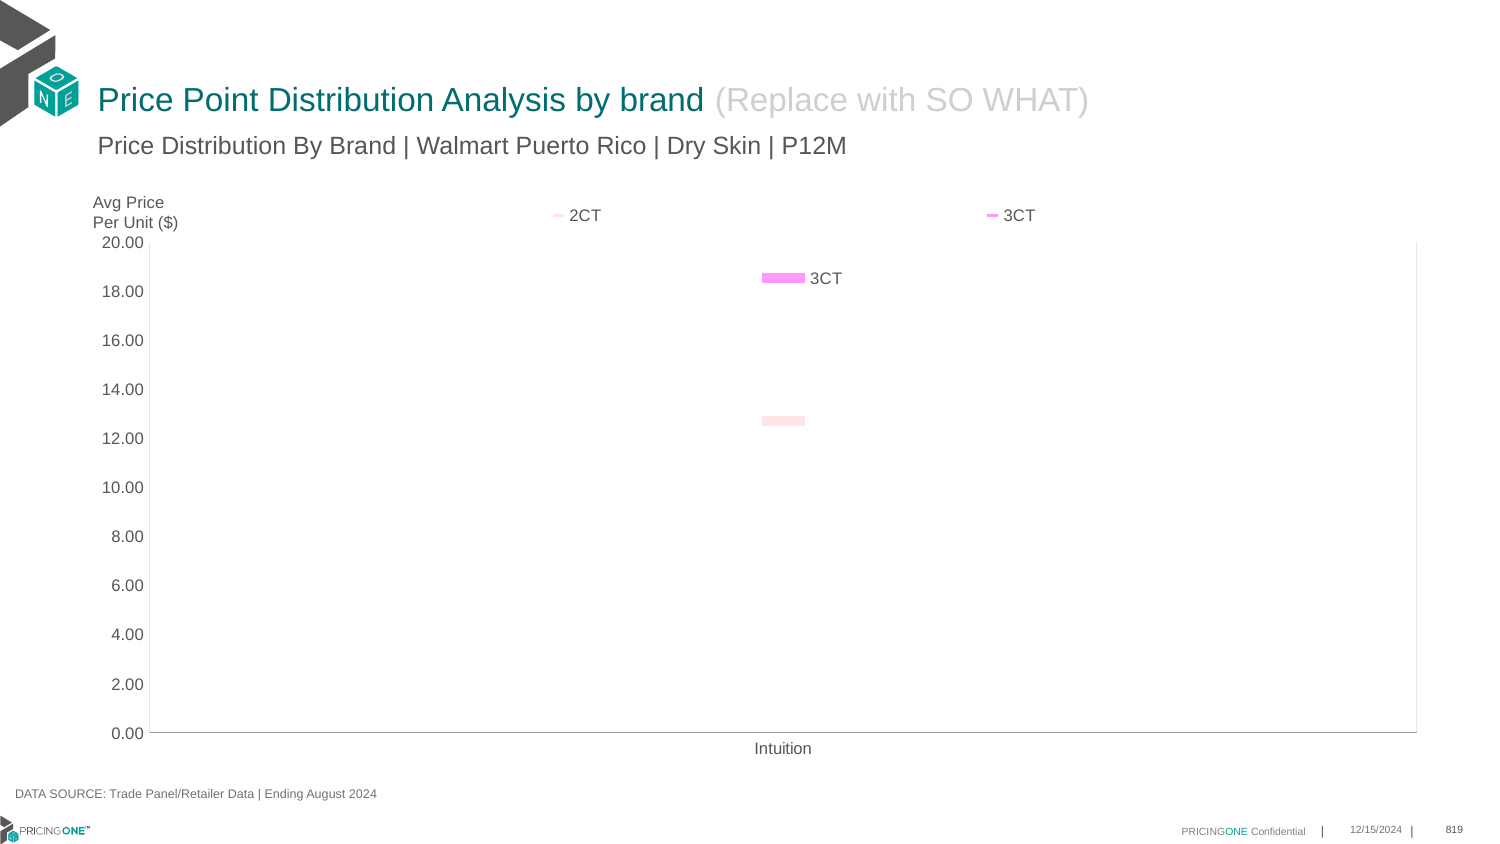

# Price Point Distribution Analysis by brand (Replace with SO WHAT)
Price Distribution By Brand | Walmart Puerto Rico | Dry Skin | P12M

### Chart

| Category | 2CT | 3CT |
|---|---|---|
| Intuition | 12.701431492842536 | 18.533333333333335 |
Avg Price
Per Unit ($)
DATA SOURCE: Trade Panel/Retailer Data | Ending August 2024
12/15/2024
819